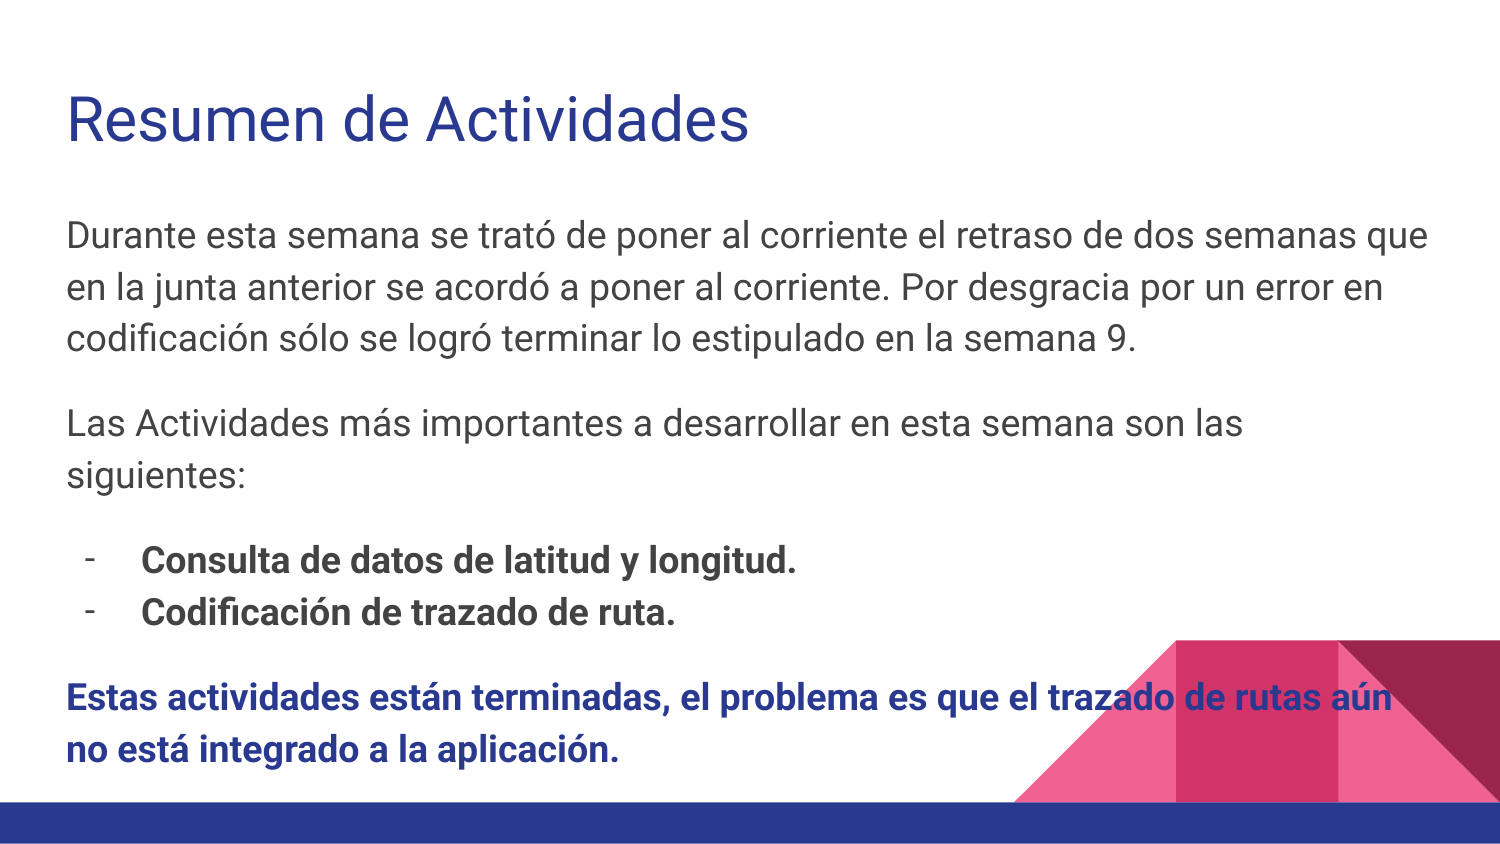

# Resumen de Actividades
Durante esta semana se trató de poner al corriente el retraso de dos semanas que en la junta anterior se acordó a poner al corriente. Por desgracia por un error en codificación sólo se logró terminar lo estipulado en la semana 9.
Las Actividades más importantes a desarrollar en esta semana son las siguientes:
Consulta de datos de latitud y longitud.
Codificación de trazado de ruta.
Estas actividades están terminadas, el problema es que el trazado de rutas aún no está integrado a la aplicación.